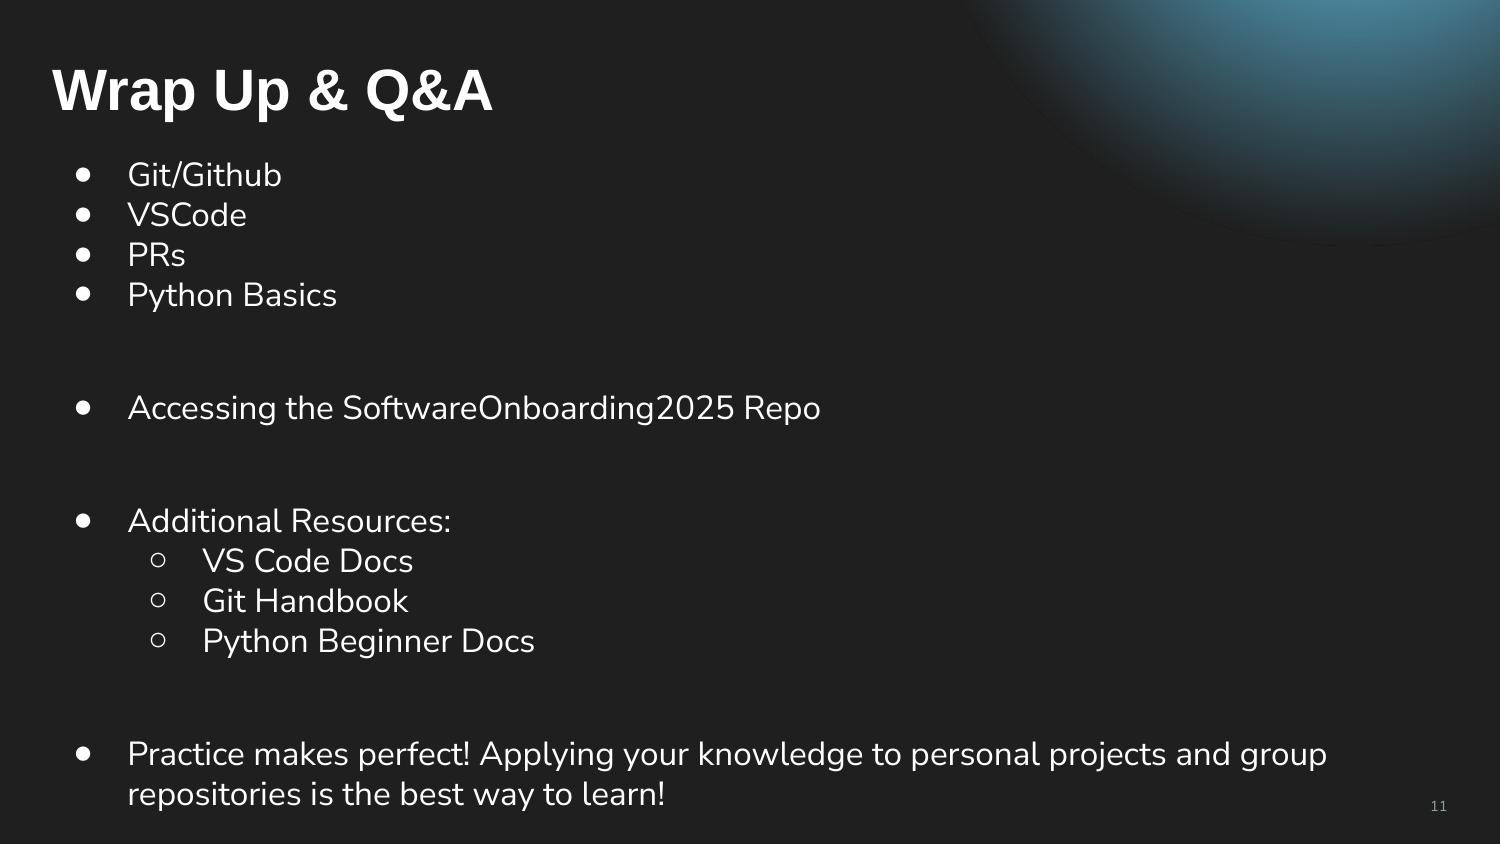

# Wrap Up & Q&A
Git/Github
VSCode
PRs
Python Basics

Accessing the SoftwareOnboarding2025 Repo

Additional Resources:
VS Code Docs
Git Handbook
Python Beginner Docs

Practice makes perfect! Applying your knowledge to personal projects and group repositories is the best way to learn!